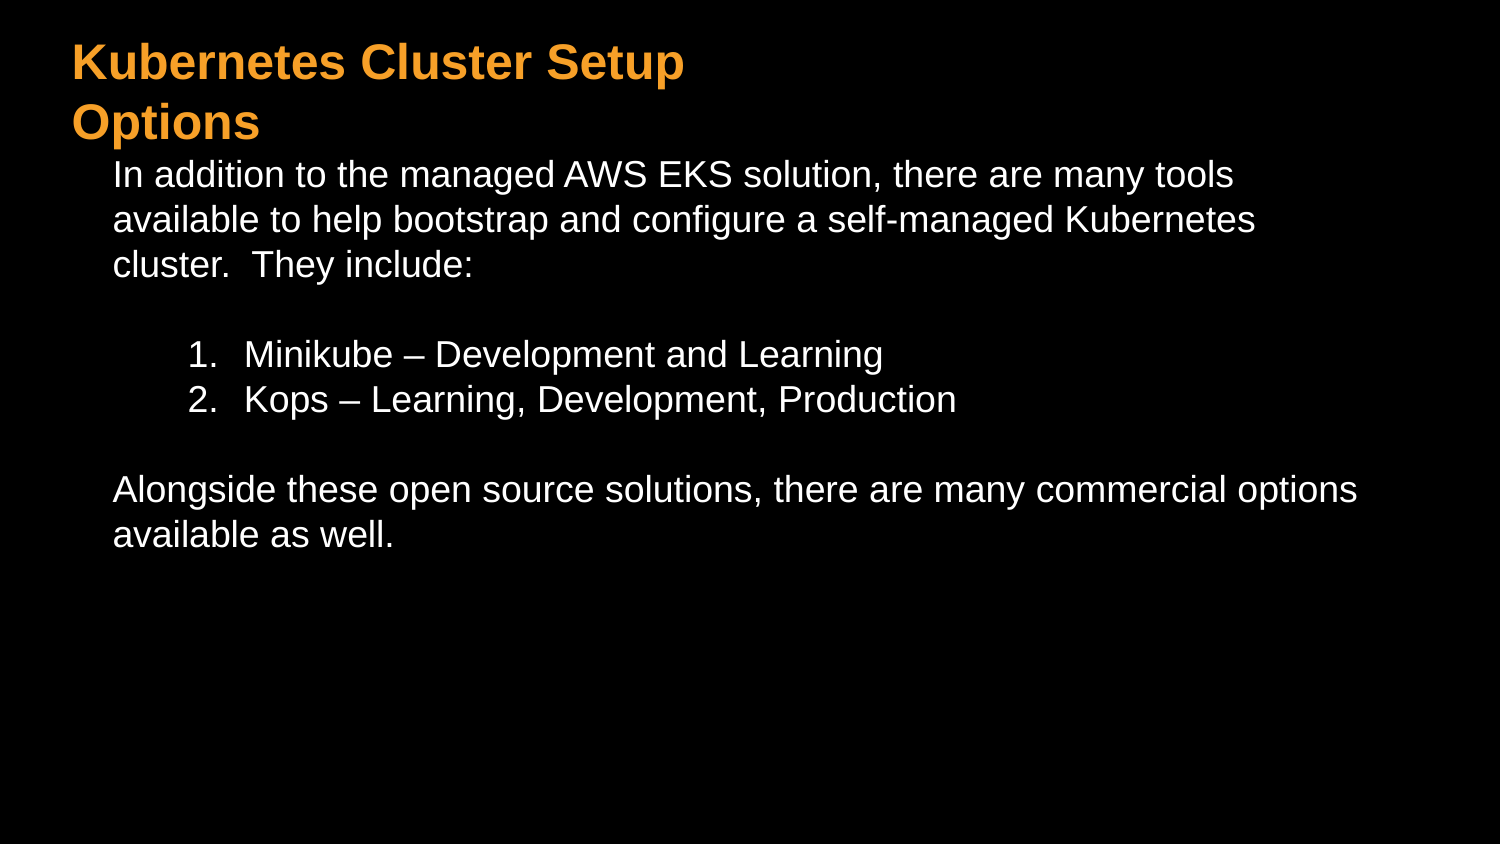

Kubernetes Cluster Setup Options

In addition to the managed AWS EKS solution, there are many tools available to help bootstrap and configure a self-managed Kubernetes cluster.  They include:

Minikube – Development and Learning
Kops – Learning, Development, Production

Alongside these open source solutions, there are many commercial options available as well.